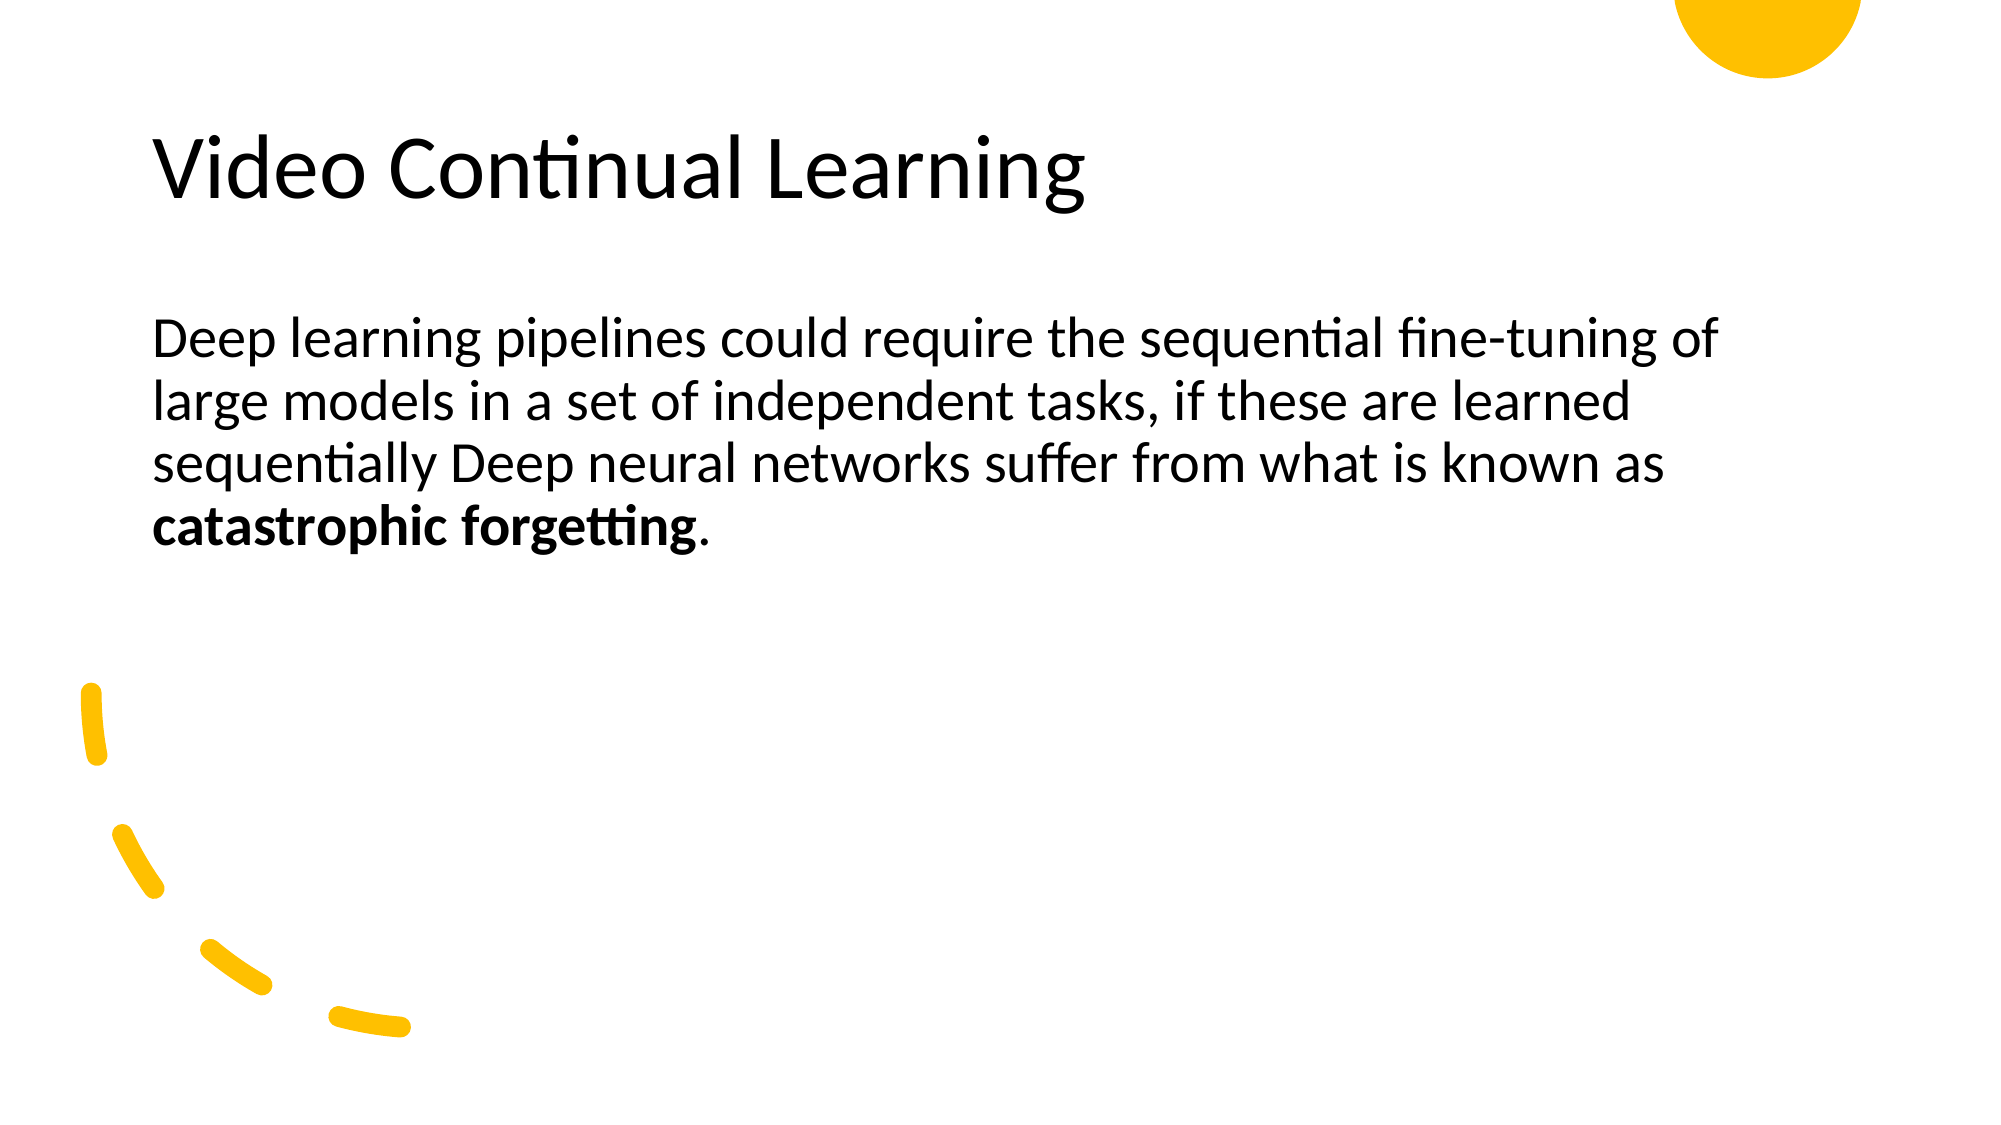

# Video Continual Learning
Deep learning pipelines could require the sequential fine-tuning of large models in a set of independent tasks, if these are learned sequentially Deep neural networks suffer from what is known as catastrophic forgetting.